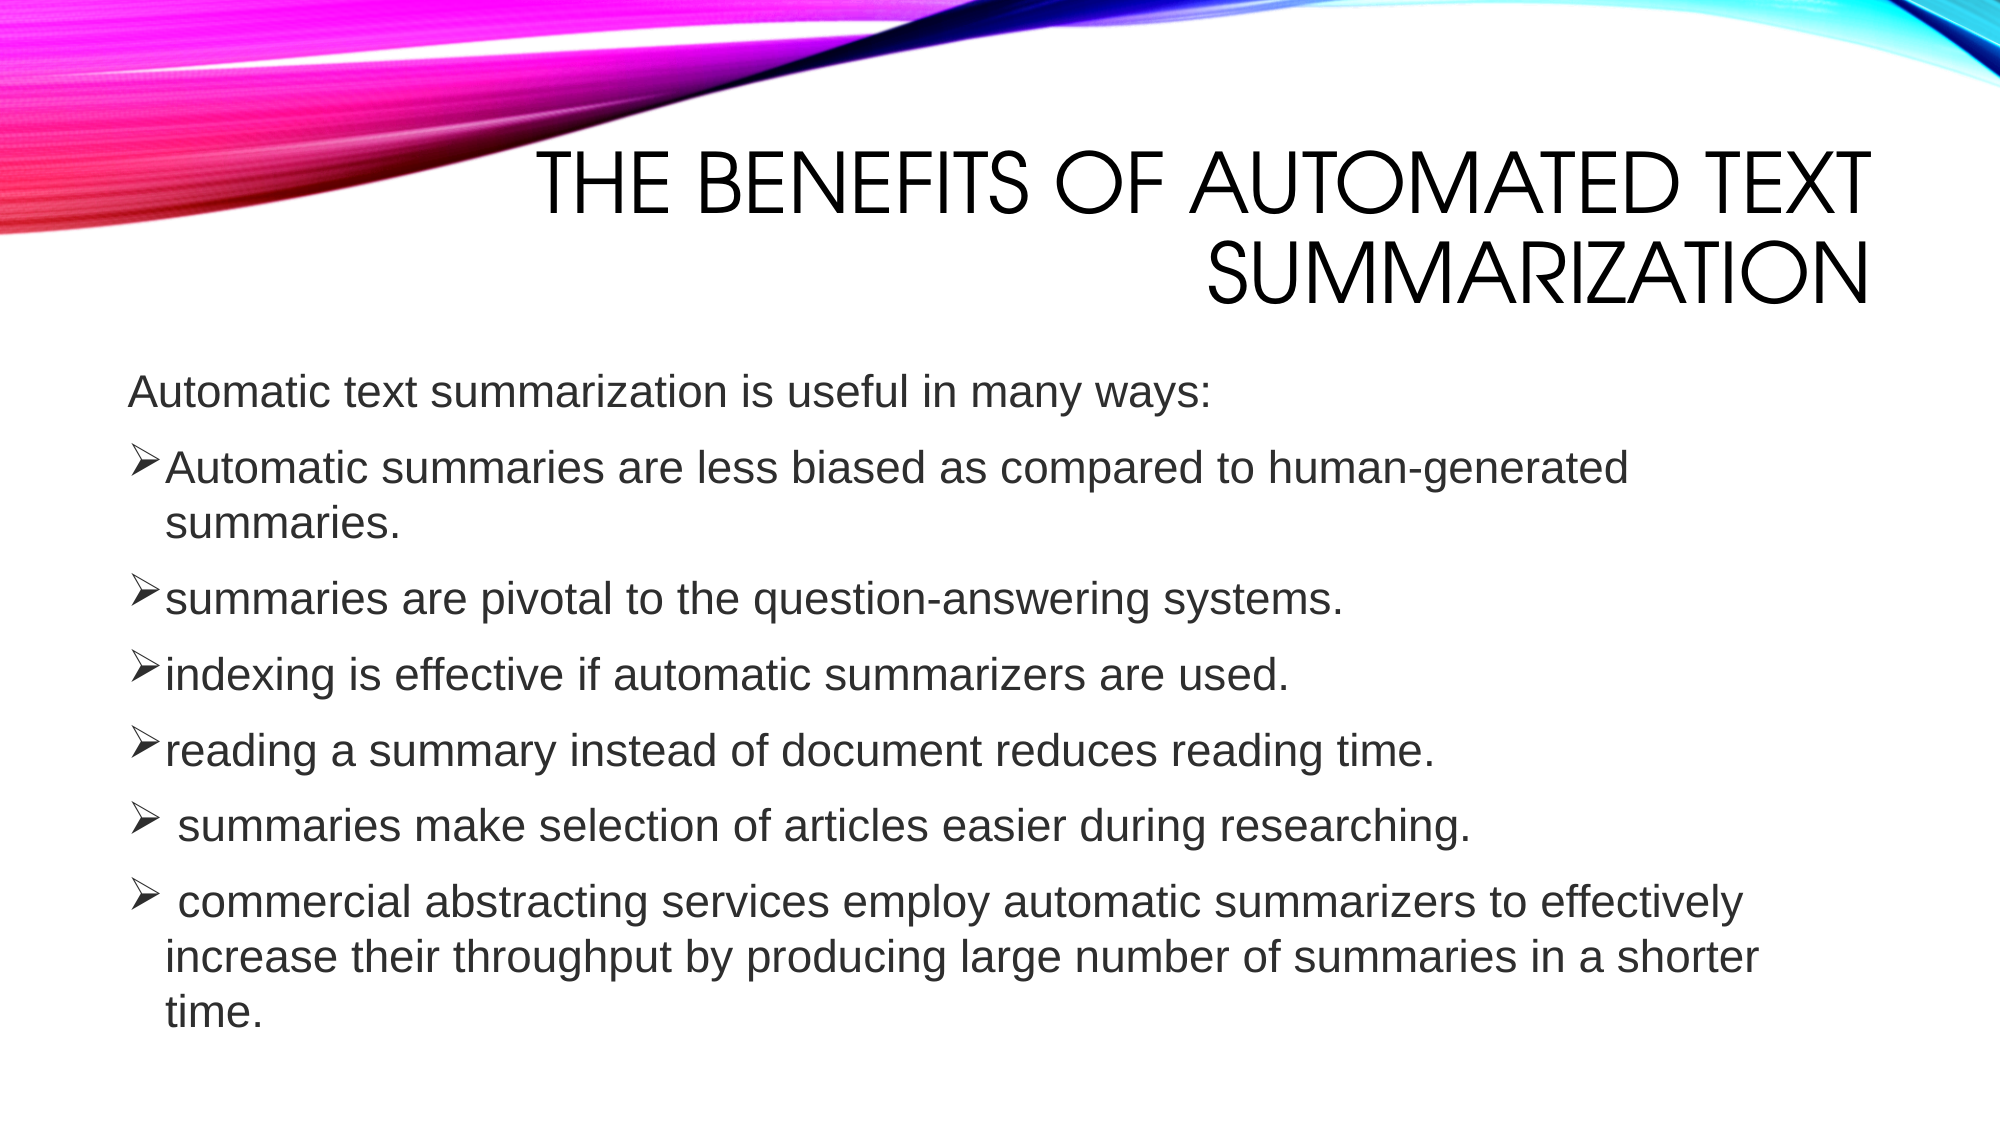

# the benefits of automated text summarization
Automatic text summarization is useful in many ways:
Automatic summaries are less biased as compared to human-generated summaries.
summaries are pivotal to the question-answering systems.
indexing is effective if automatic summarizers are used.
reading a summary instead of document reduces reading time.
 summaries make selection of articles easier during researching.
 commercial abstracting services employ automatic summarizers to effectively increase their throughput by producing large number of summaries in a shorter time.